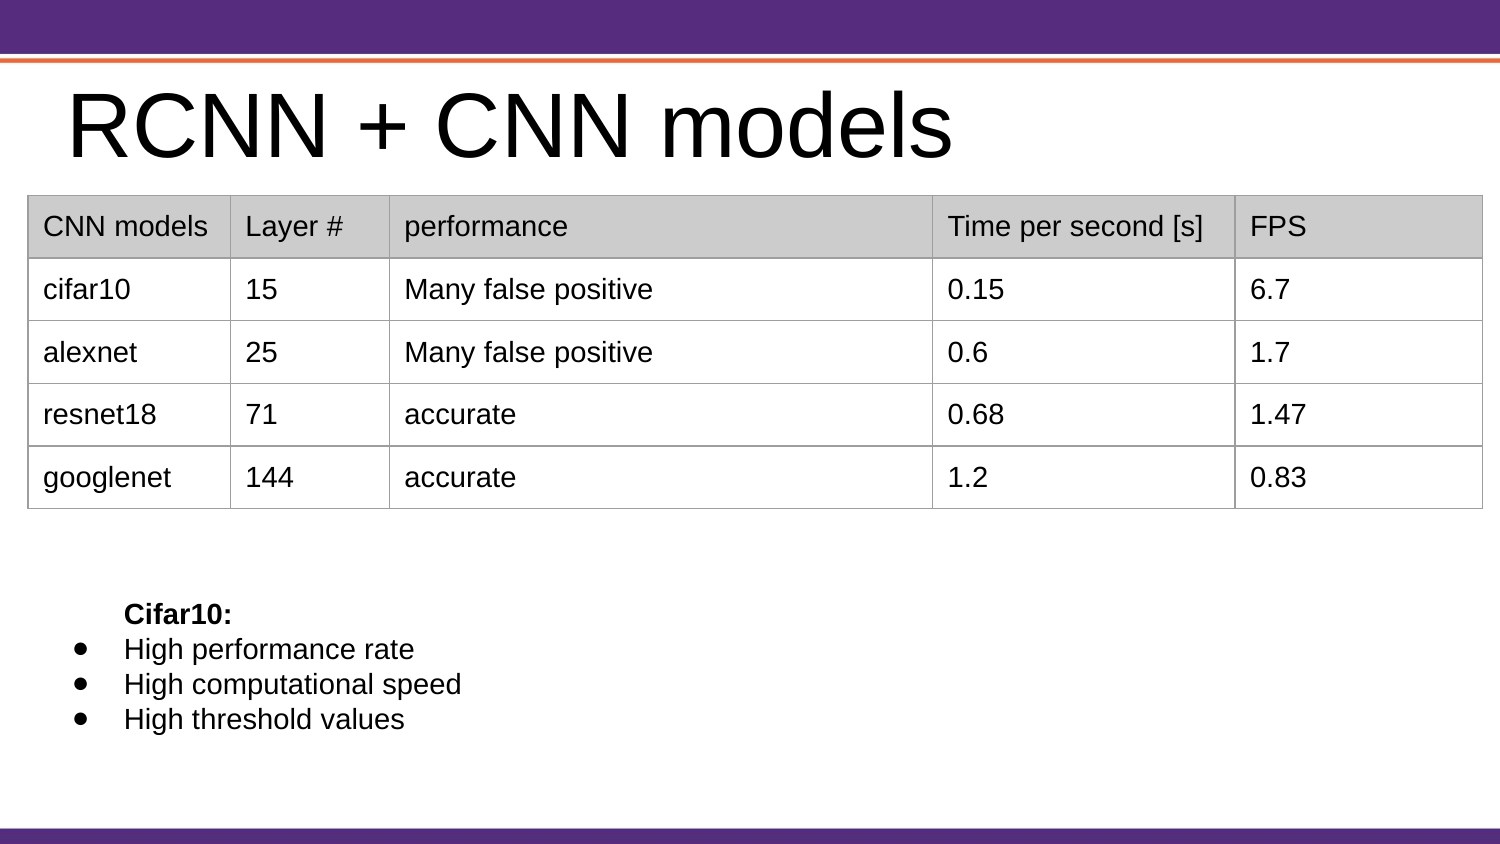

# RCNN + CNN models
| CNN models | Layer # | performance | Time per second [s] | FPS |
| --- | --- | --- | --- | --- |
| cifar10 | 15 | Many false positive | 0.15 | 6.7 |
| alexnet | 25 | Many false positive | 0.6 | 1.7 |
| resnet18 | 71 | accurate | 0.68 | 1.47 |
| googlenet | 144 | accurate | 1.2 | 0.83 |
Cifar10:
High performance rate
High computational speed
High threshold values